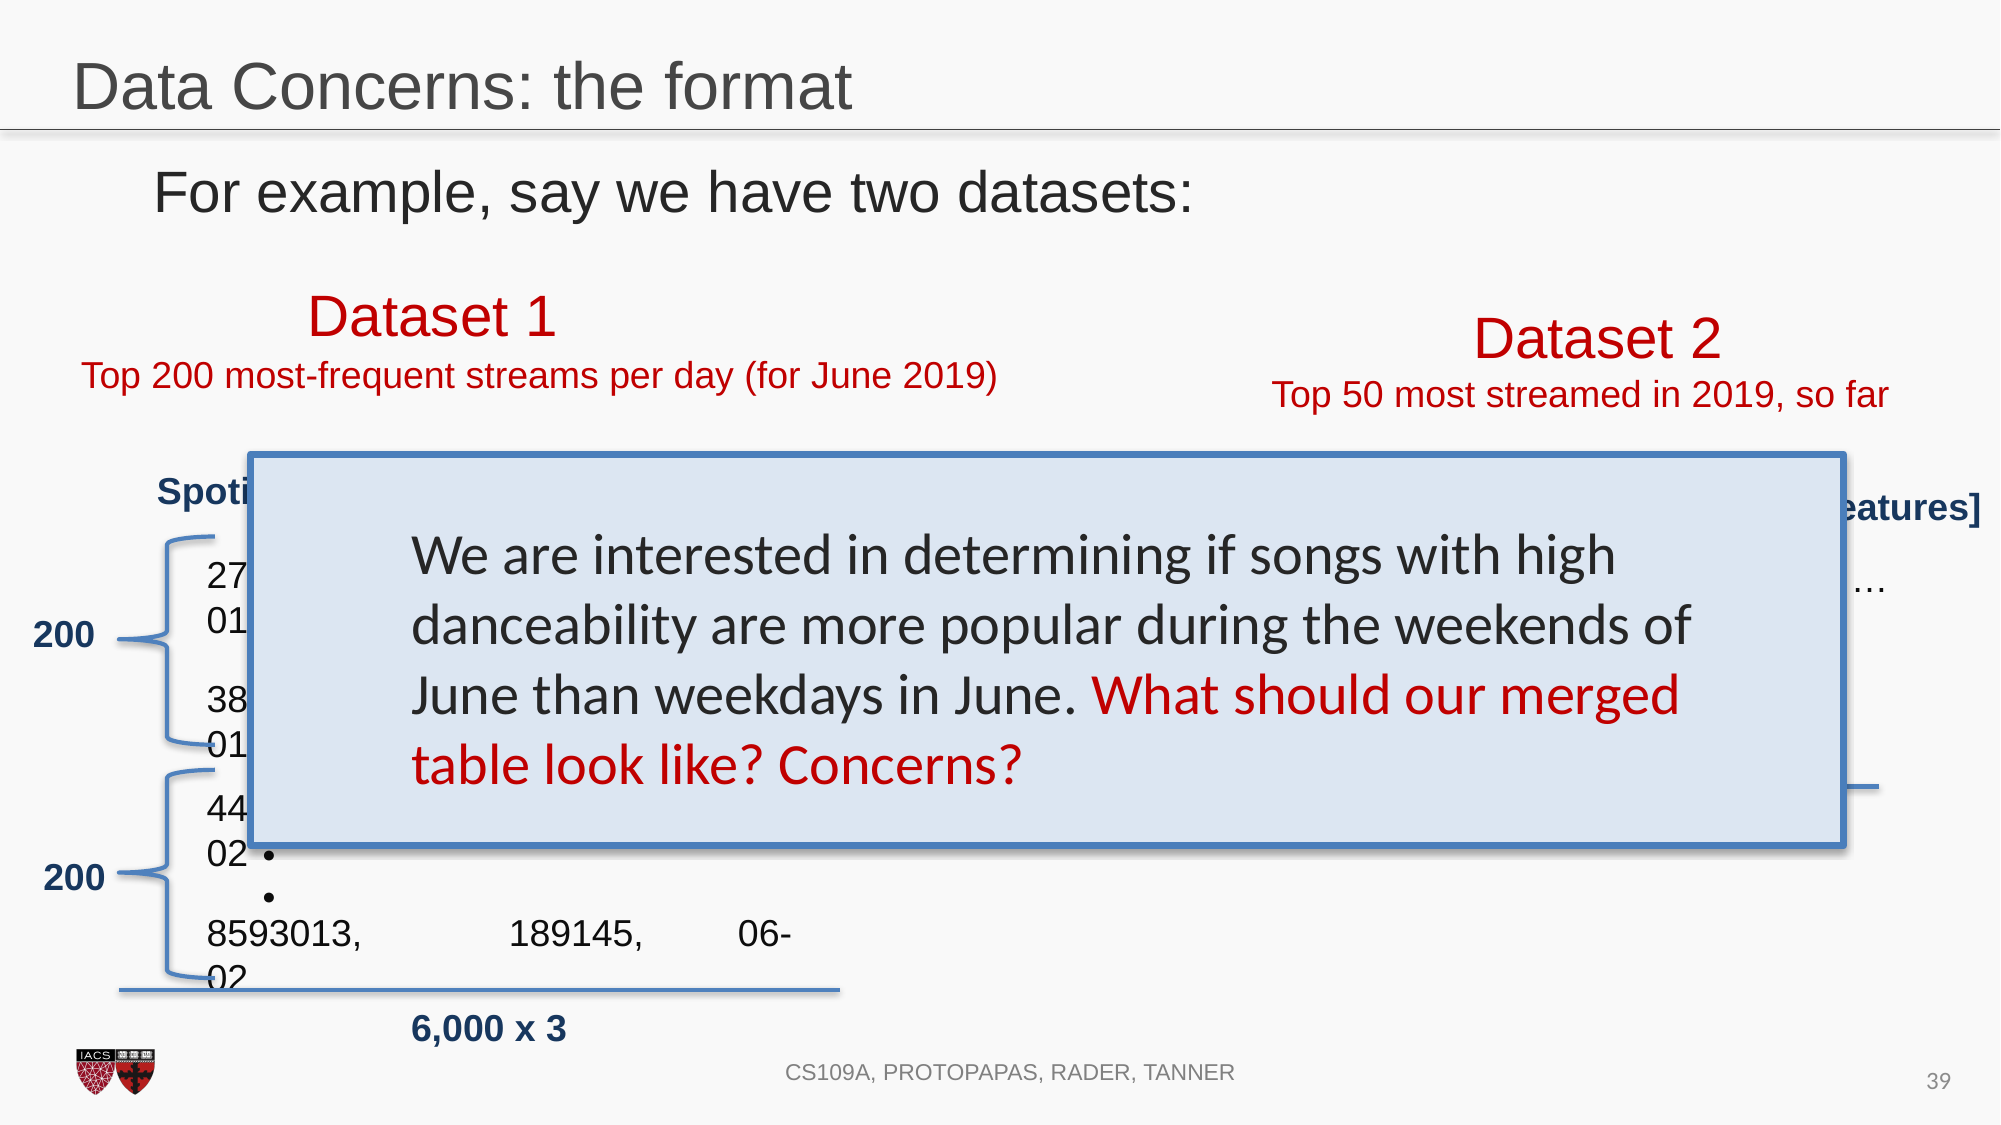

# Data Concerns: the format
For example, say we have two datasets:
Dataset 1
Dataset 2
Top 200 most-frequent streams per day (for June 2019)
Top 50 most streamed in 2019, so far

SpotifySongID,   # of Streams,   Date
SpotifySongID,  Artist, Track, [10 acoustic features]
We are interested in determining if songs with high danceability are more popular during the weekends of June than weekdays in June. What should our merged table look like? Concerns?

2789179,              42003,         06-01
2789179,        Billie Eilish, bad guy, 3.2, 5.9, …
.

.
.
.
200
50
3819390,              89103,         06-01
3901829,        Outkast,     Elevators, 9.3, 5,1, …

4492014,              52923,         06-02
.
50 x 13
.
200
8593013,              189145,         06-02
6,000 x 3
39